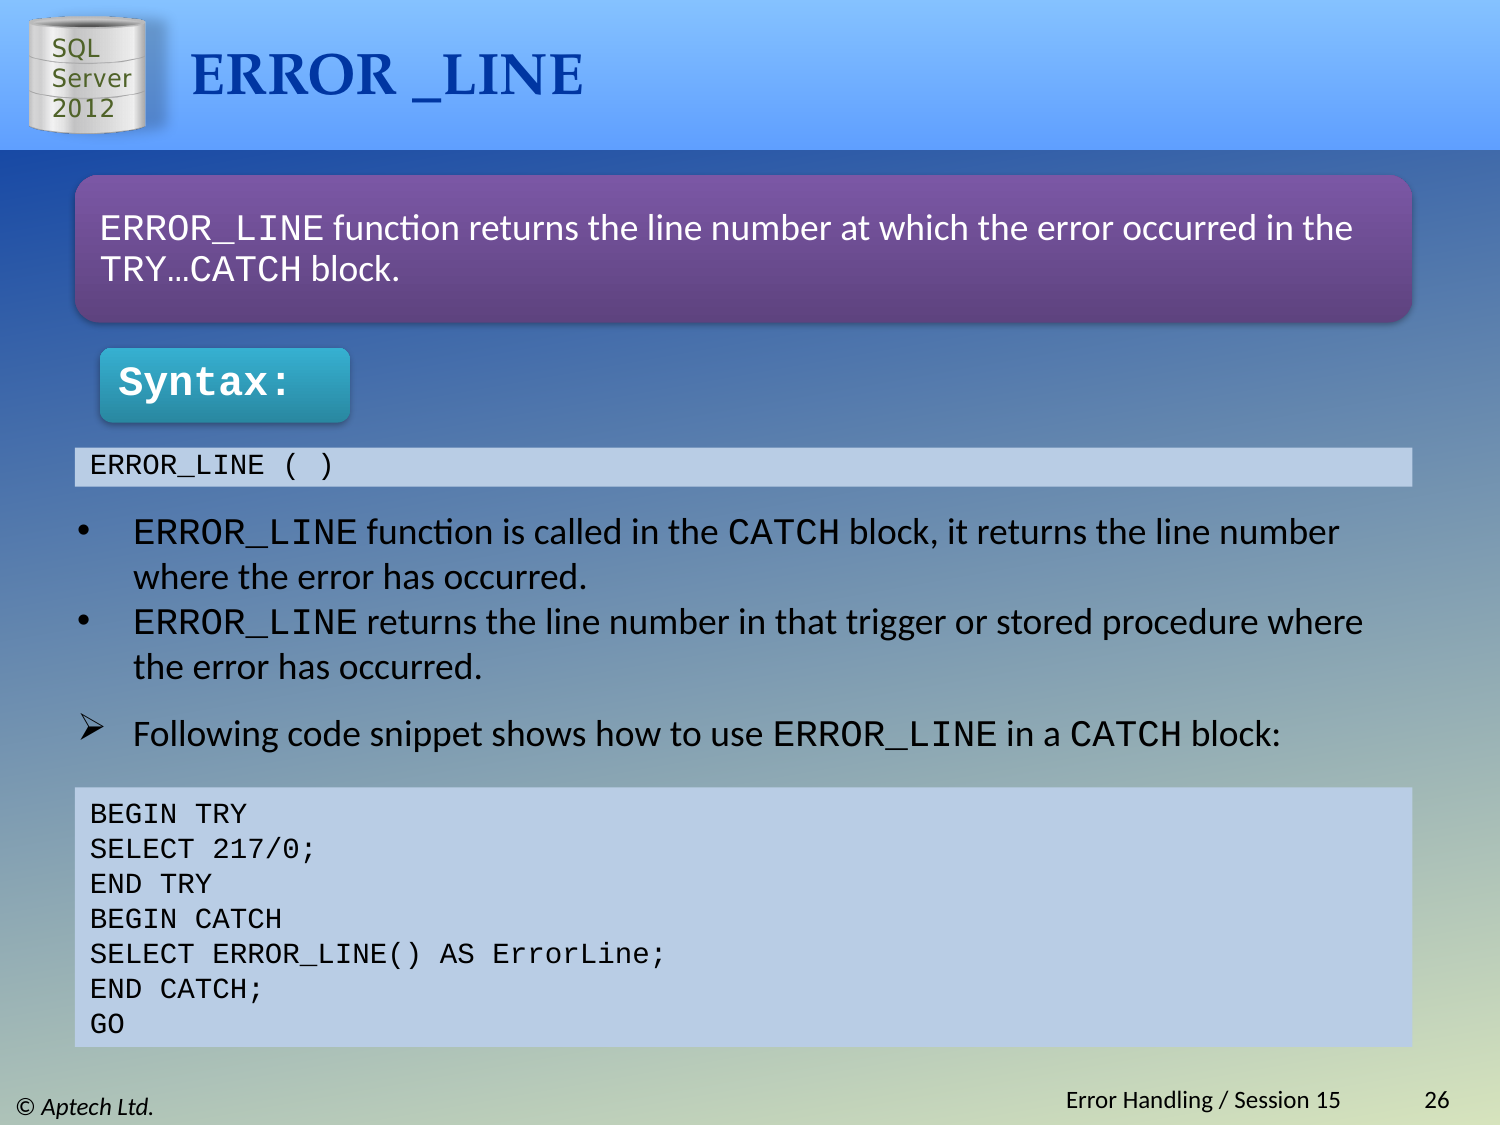

# ERROR _LINE

ERROR_LINE function returns the line number at which the error occurred in the TRY…CATCH block.
Syntax:
ERROR_LINE ( )
ERROR_LINE function is called in the CATCH block, it returns the line number where the error has occurred.
ERROR_LINE returns the line number in that trigger or stored procedure where the error has occurred.
Following code snippet shows how to use ERROR_LINE in a CATCH block:
BEGIN TRY
SELECT 217/0;
END TRY
BEGIN CATCH
SELECT ERROR_LINE() AS ErrorLine;
END CATCH;
GO
Error Handling / Session 15
26